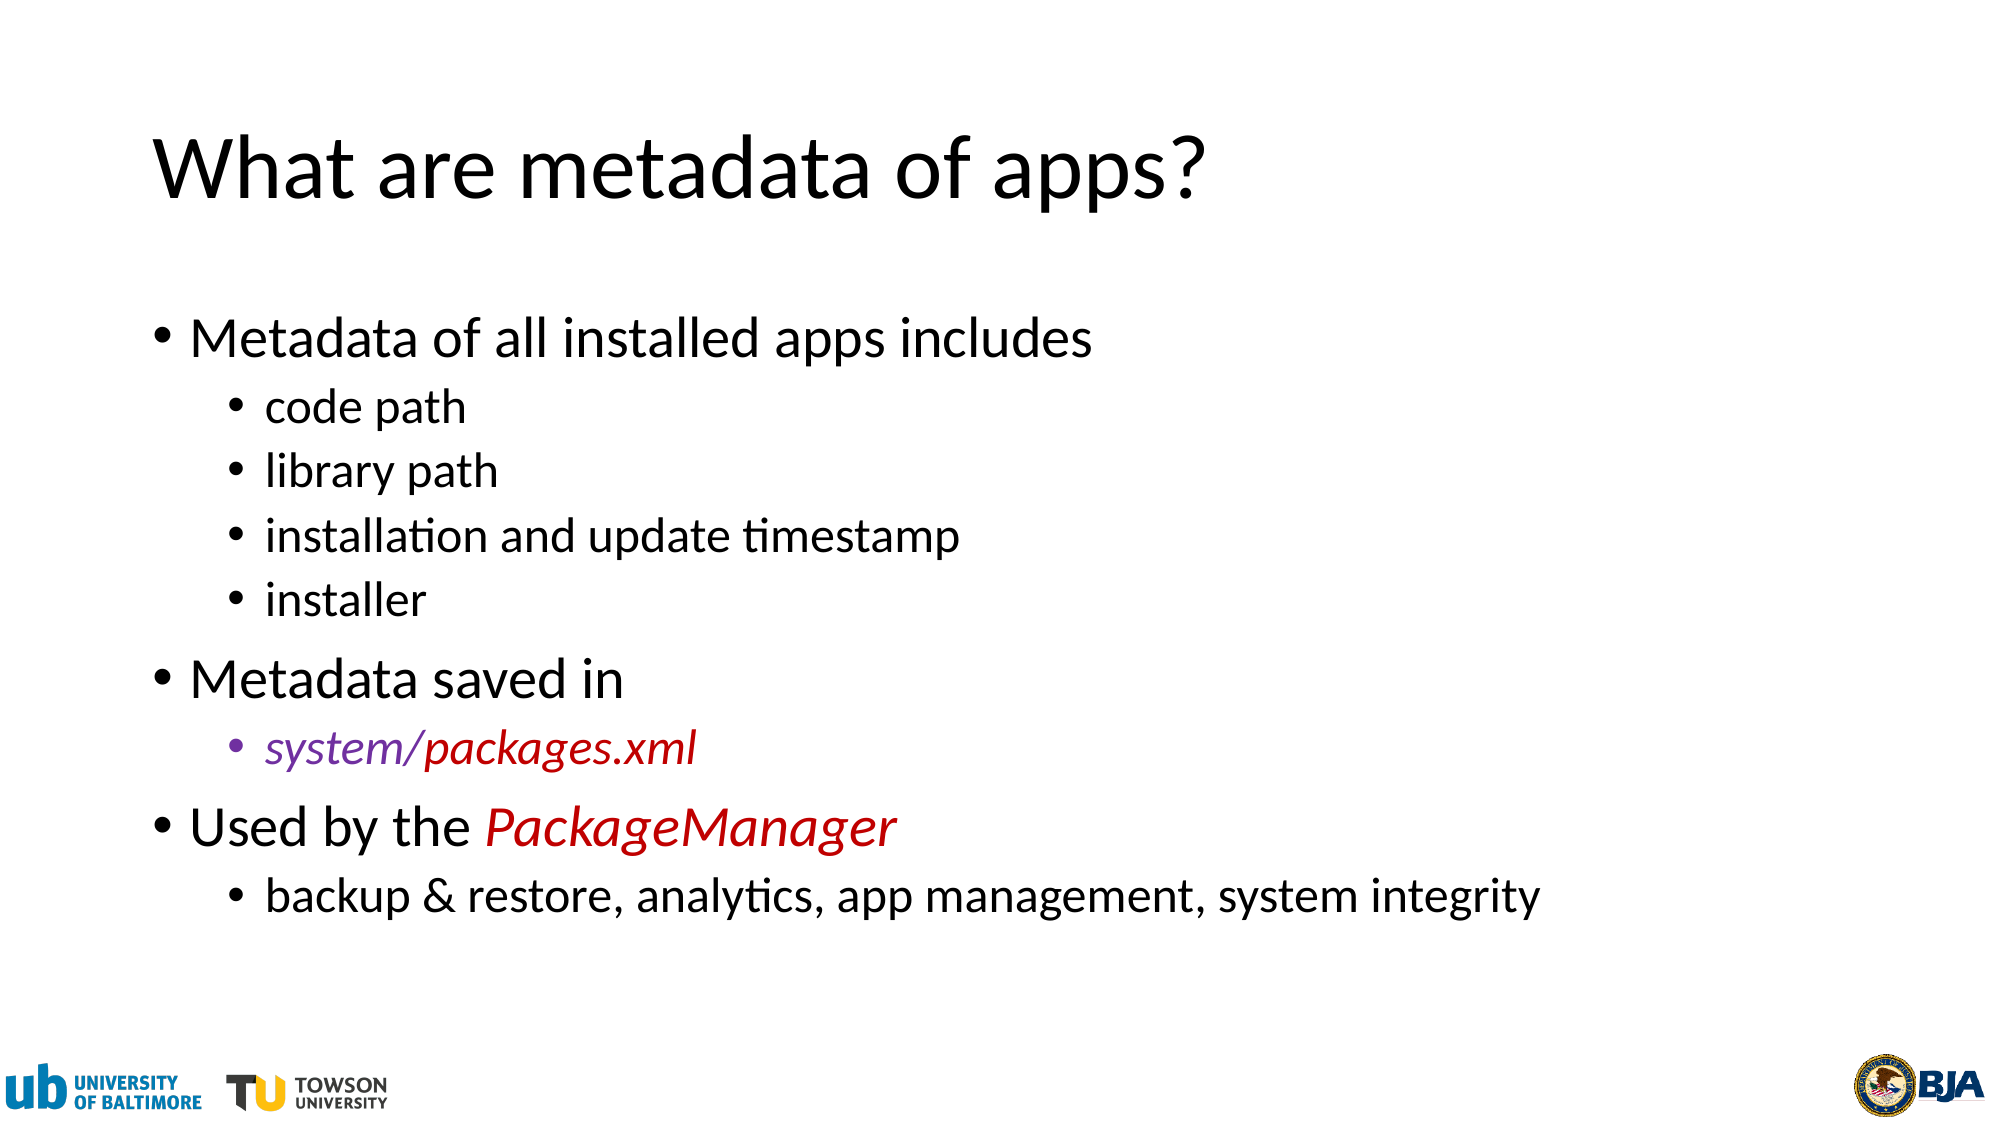

# What are metadata of apps?
Metadata of all installed apps includes
code path
library path
installation and update timestamp
installer
Metadata saved in
system/packages.xml
Used by the PackageManager
backup & restore, analytics, app management, system integrity